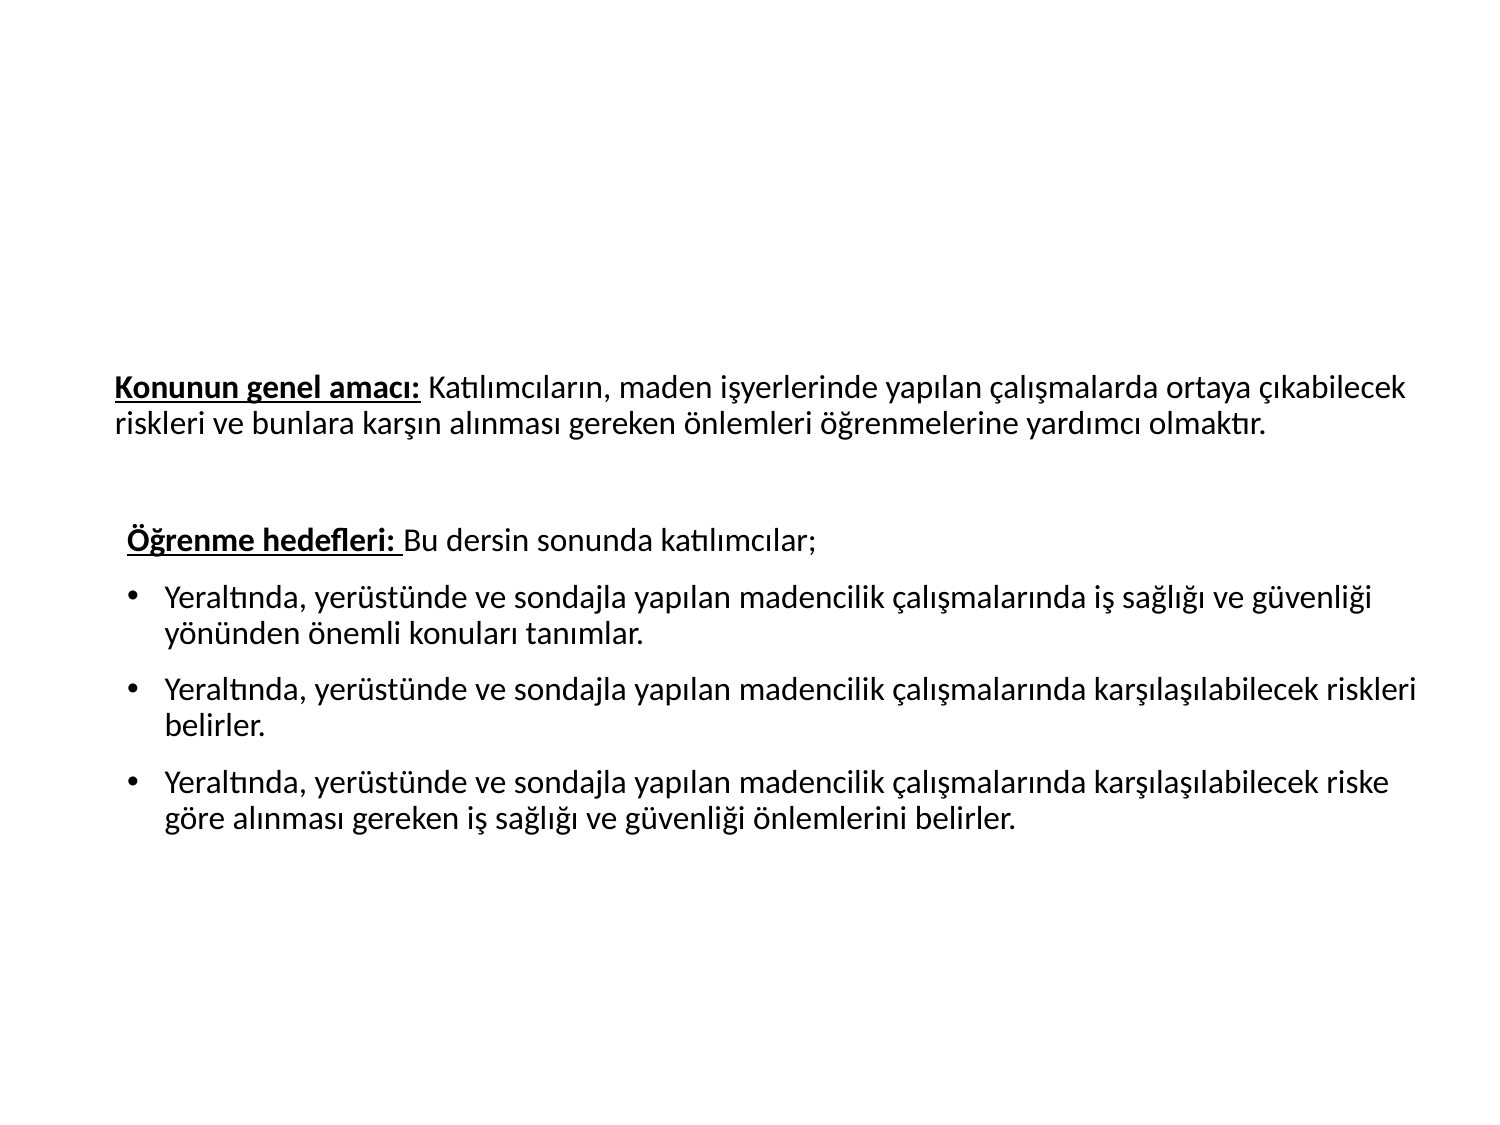

Konunun genel amacı: Katılımcıların, maden işyerlerinde yapılan çalışmalarda ortaya çıkabilecek riskleri ve bunlara karşın alınması gereken önlemleri öğrenmelerine yardımcı olmaktır.
Öğrenme hedefleri: Bu dersin sonunda katılımcılar;
Yeraltında, yerüstünde ve sondajla yapılan madencilik çalışmalarında iş sağlığı ve güvenliği yönünden önemli konuları tanımlar.
Yeraltında, yerüstünde ve sondajla yapılan madencilik çalışmalarında karşılaşılabilecek riskleri belirler.
Yeraltında, yerüstünde ve sondajla yapılan madencilik çalışmalarında karşılaşılabilecek riske göre alınması gereken iş sağlığı ve güvenliği önlemlerini belirler.